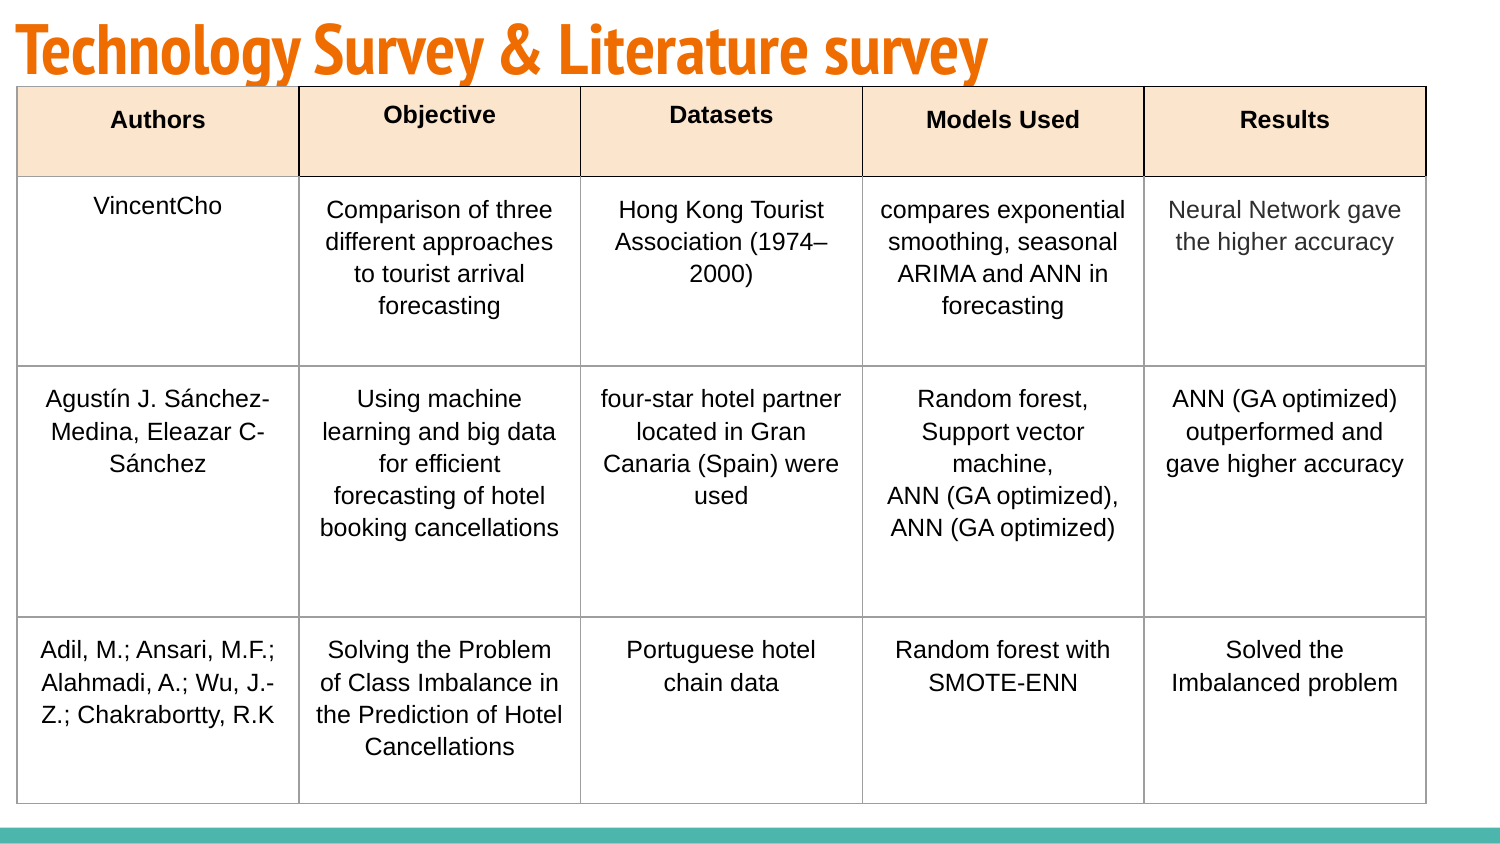

# Technology Survey & Literature survey
| Authors | Objective | Datasets | Models Used | Results |
| --- | --- | --- | --- | --- |
| VincentCho | Comparison of three different approaches to tourist arrival forecasting | Hong Kong Tourist Association (1974–2000) | compares exponential smoothing, seasonal ARIMA and ANN in forecasting | Neural Network gave the higher accuracy |
| Agustín J. Sánchez-Medina, Eleazar C-Sánchez | Using machine learning and big data for efficient forecasting of hotel booking cancellations | four-star hotel partner located in Gran Canaria (Spain) were used | Random forest, Support vector machine, ANN (GA optimized), ANN (GA optimized) | ANN (GA optimized) outperformed and gave higher accuracy |
| Adil, M.; Ansari, M.F.; Alahmadi, A.; Wu, J.-Z.; Chakrabortty, R.K | Solving the Problem of Class Imbalance in the Prediction of Hotel Cancellations | Portuguese hotel chain data | Random forest with SMOTE-ENN | Solved the Imbalanced problem |